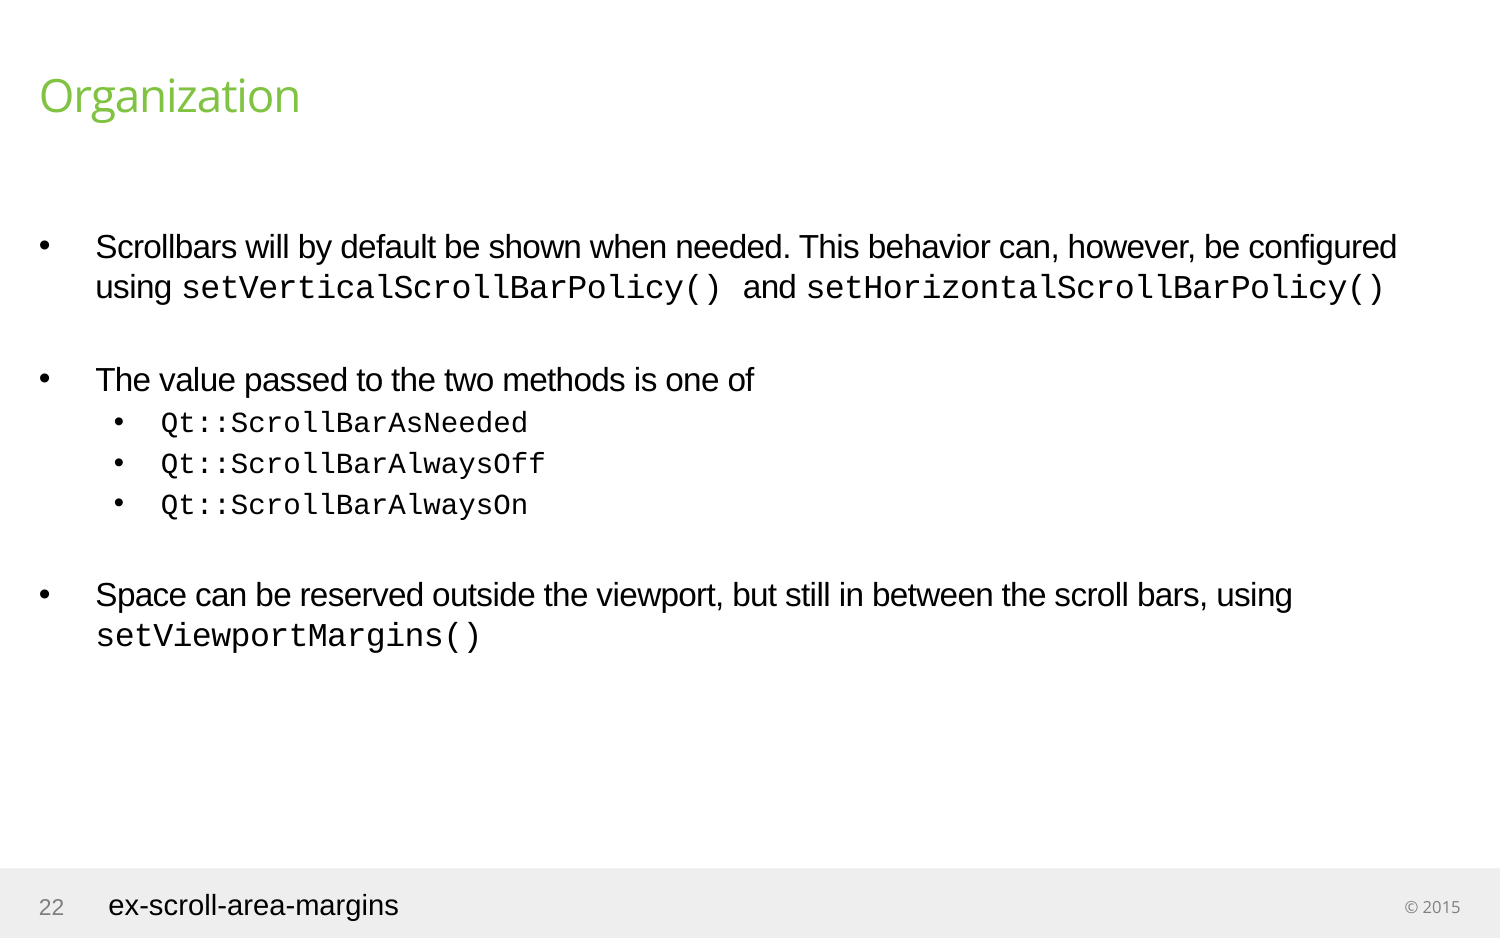

# Organization
Scrollbars will by default be shown when needed. This behavior can, however, be configured using setVerticalScrollBarPolicy() and setHorizontalScrollBarPolicy()

The value passed to the two methods is one of
Qt::ScrollBarAsNeeded
Qt::ScrollBarAlwaysOff
Qt::ScrollBarAlwaysOn

Space can be reserved outside the viewport, but still in between the scroll bars, using setViewportMargins()

22
ex-scroll-area-margins
© 2015